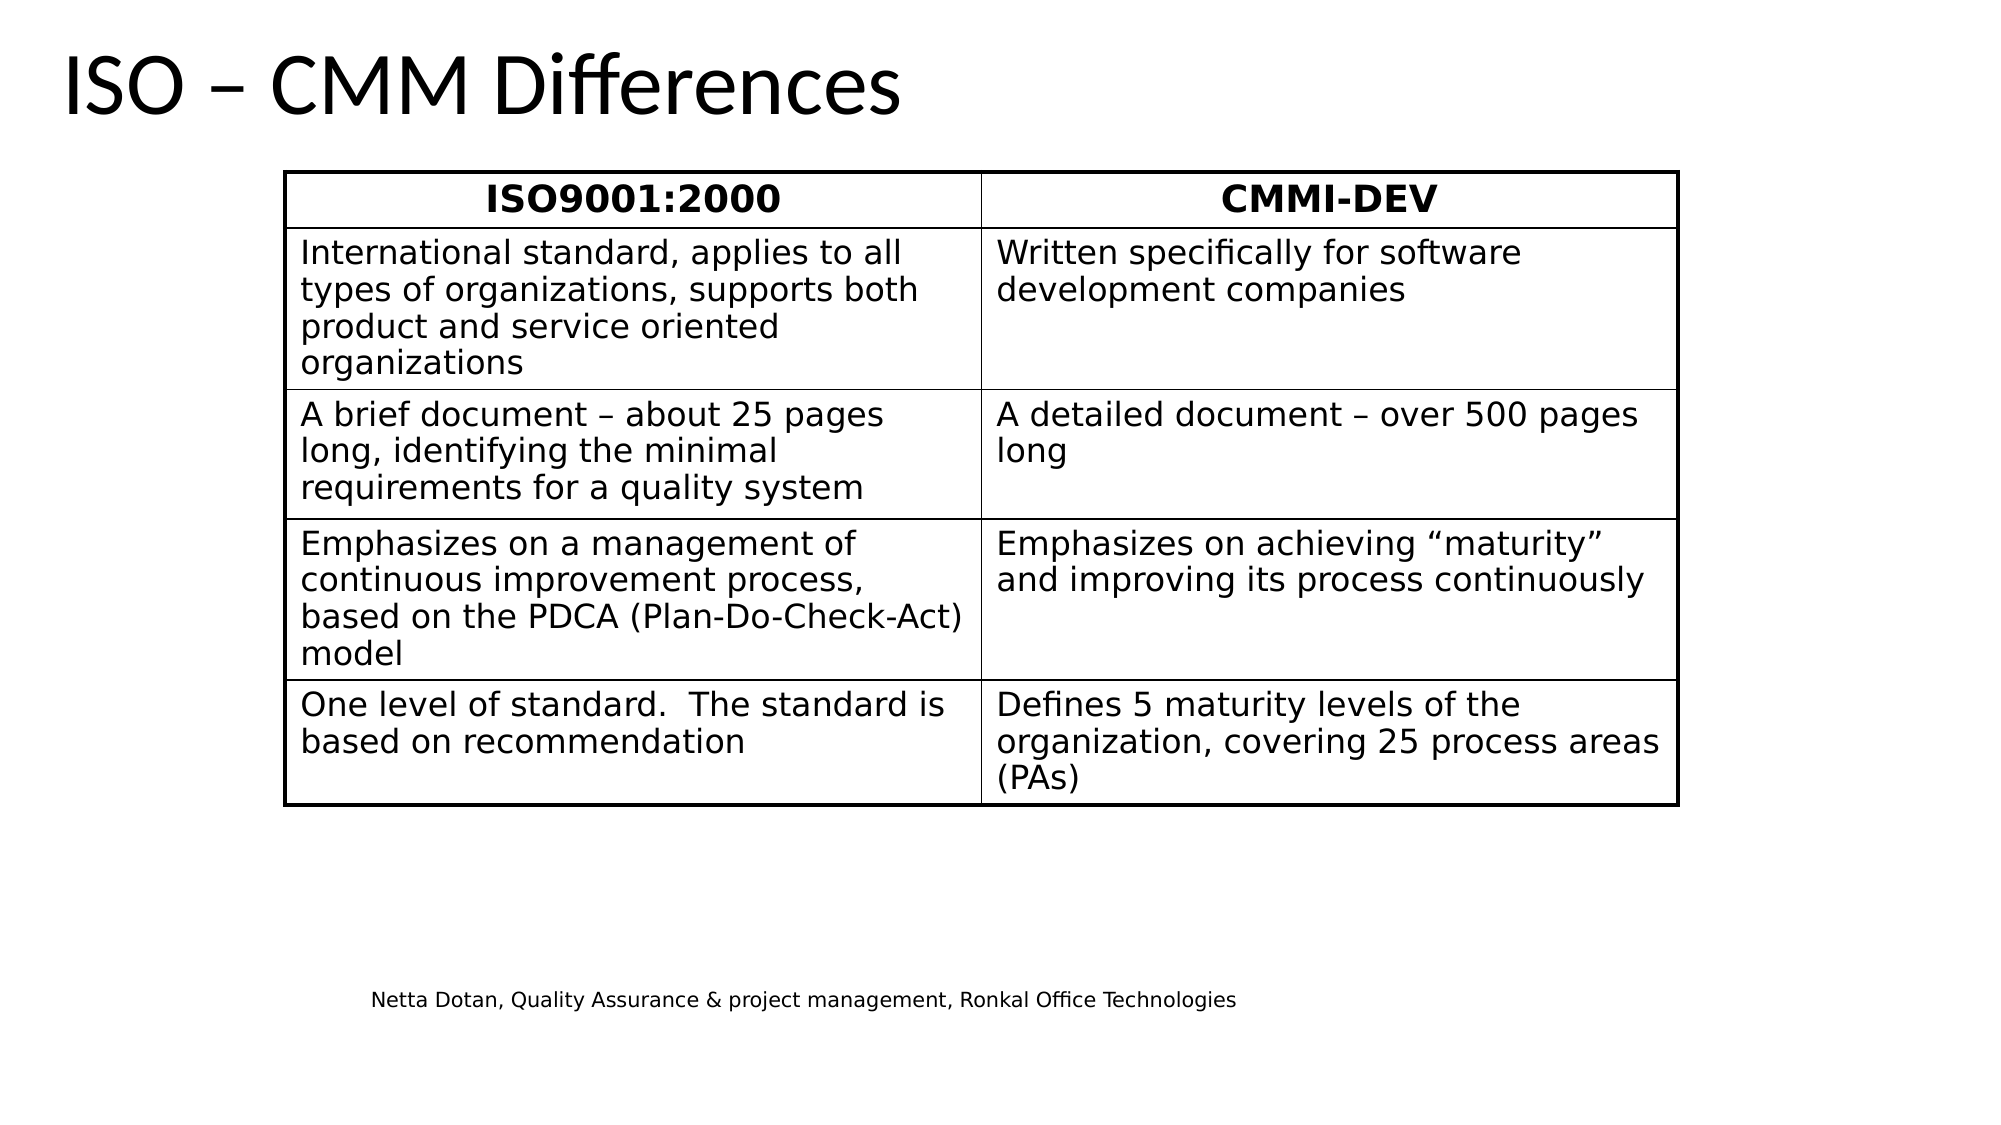

# ISO – CMM Differences
| ISO9001:2000 | CMMI-DEV |
| --- | --- |
| International standard, applies to all types of organizations, supports both product and service oriented organizations | Written specifically for software development companies |
| A brief document – about 25 pages long, identifying the minimal requirements for a quality system | A detailed document – over 500 pages long |
| Emphasizes on a management of continuous improvement process, based on the PDCA (Plan-Do-Check-Act) model | Emphasizes on achieving “maturity” and improving its process continuously |
| One level of standard. The standard is based on recommendation | Defines 5 maturity levels of the organization, covering 25 process areas (PAs) |
Netta Dotan, Quality Assurance & project management, Ronkal Office Technologies